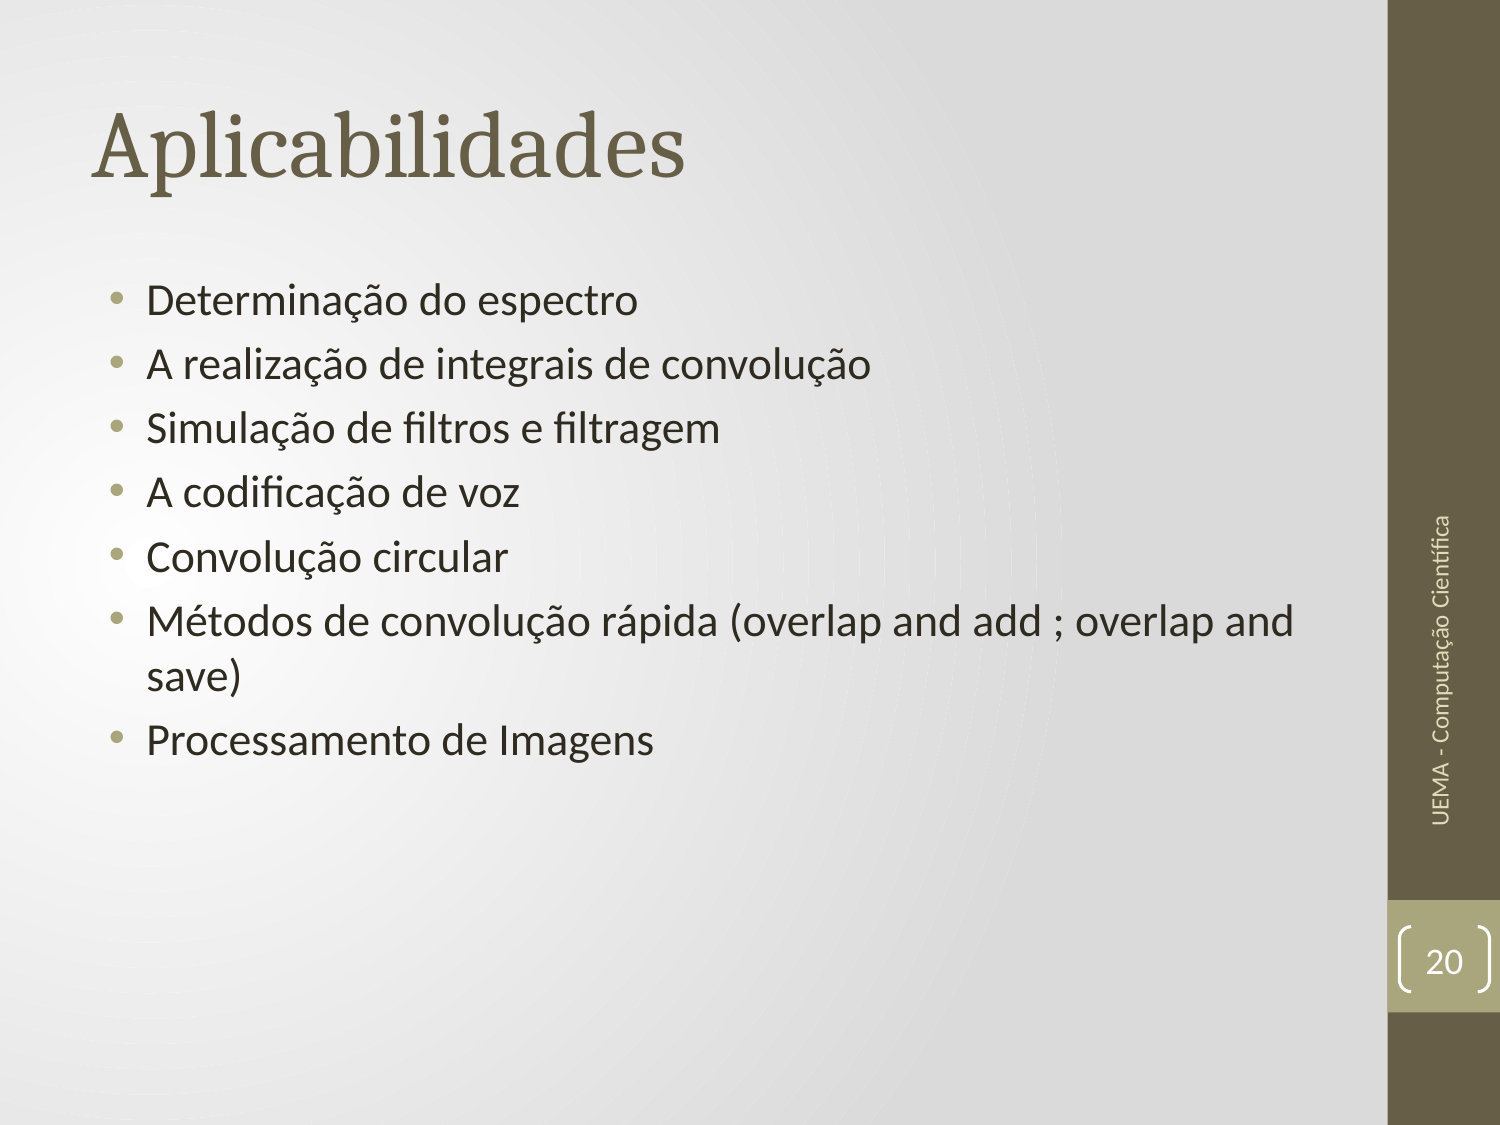

# Aplicabilidades
Determinação do espectro
A realização de integrais de convolução
Simulação de filtros e filtragem
A codificação de voz
Convolução circular
Métodos de convolução rápida (overlap and add ; overlap and save)
Processamento de Imagens
UEMA - Computação Científica
20